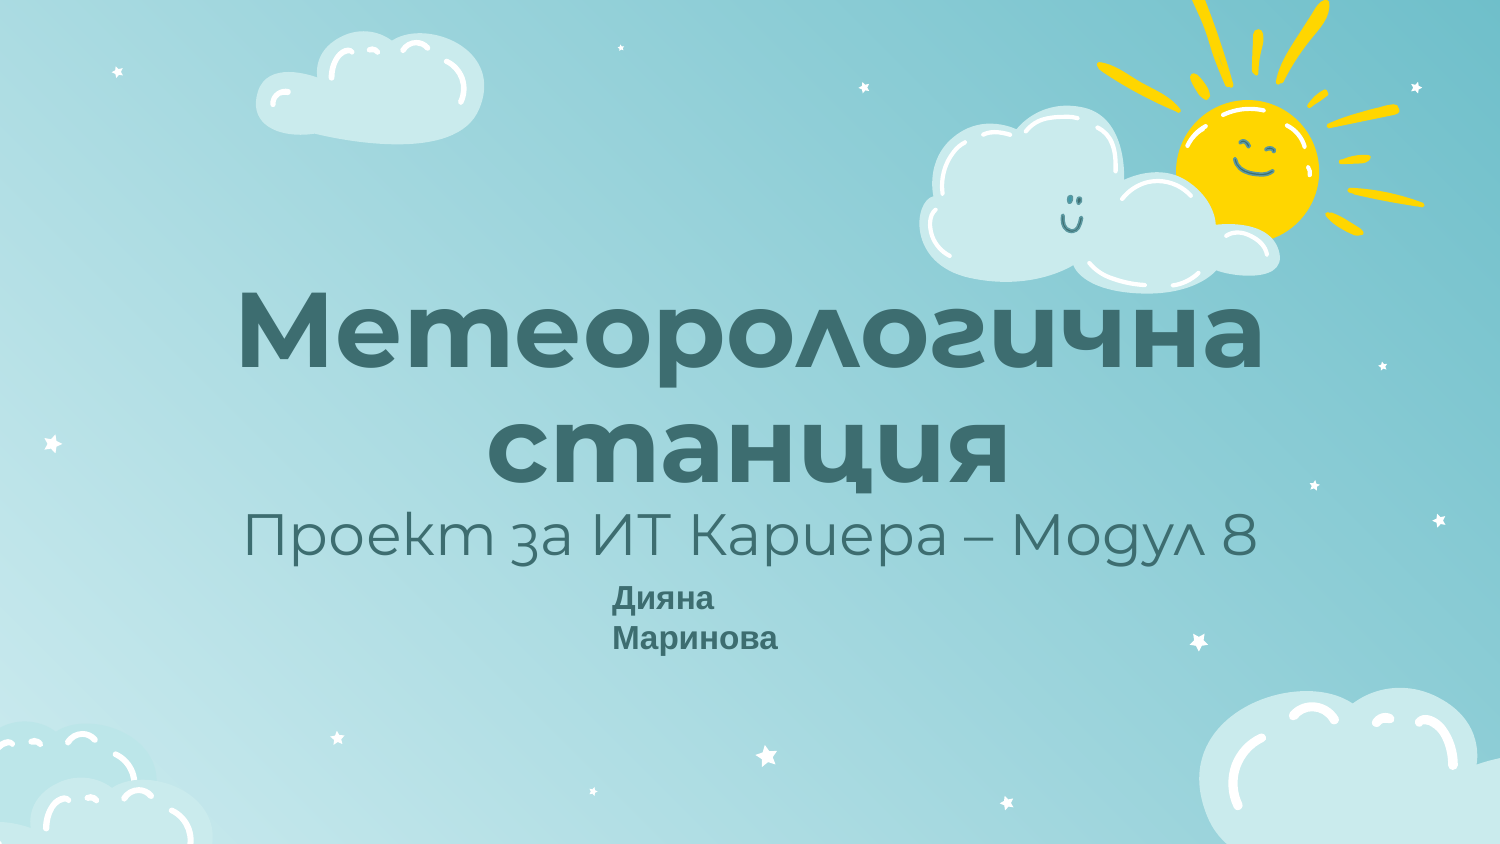

# Метеорологична станция Проект за ИТ Кариера – Модул 8

Дияна Маринова